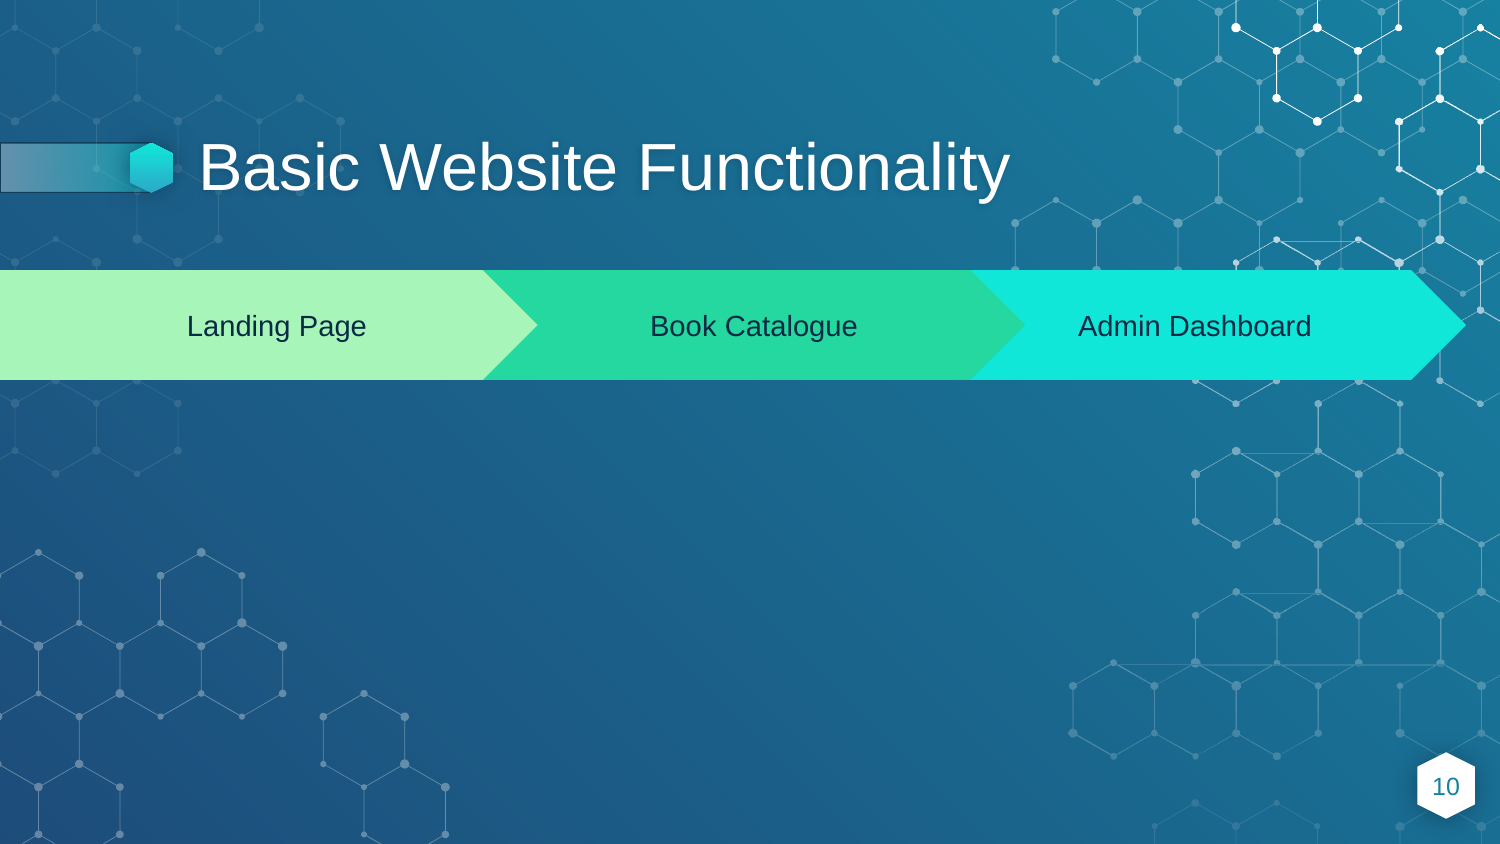

# Basic Website Functionality
Book Catalogue

Admin Dashboard
Landing Page
10